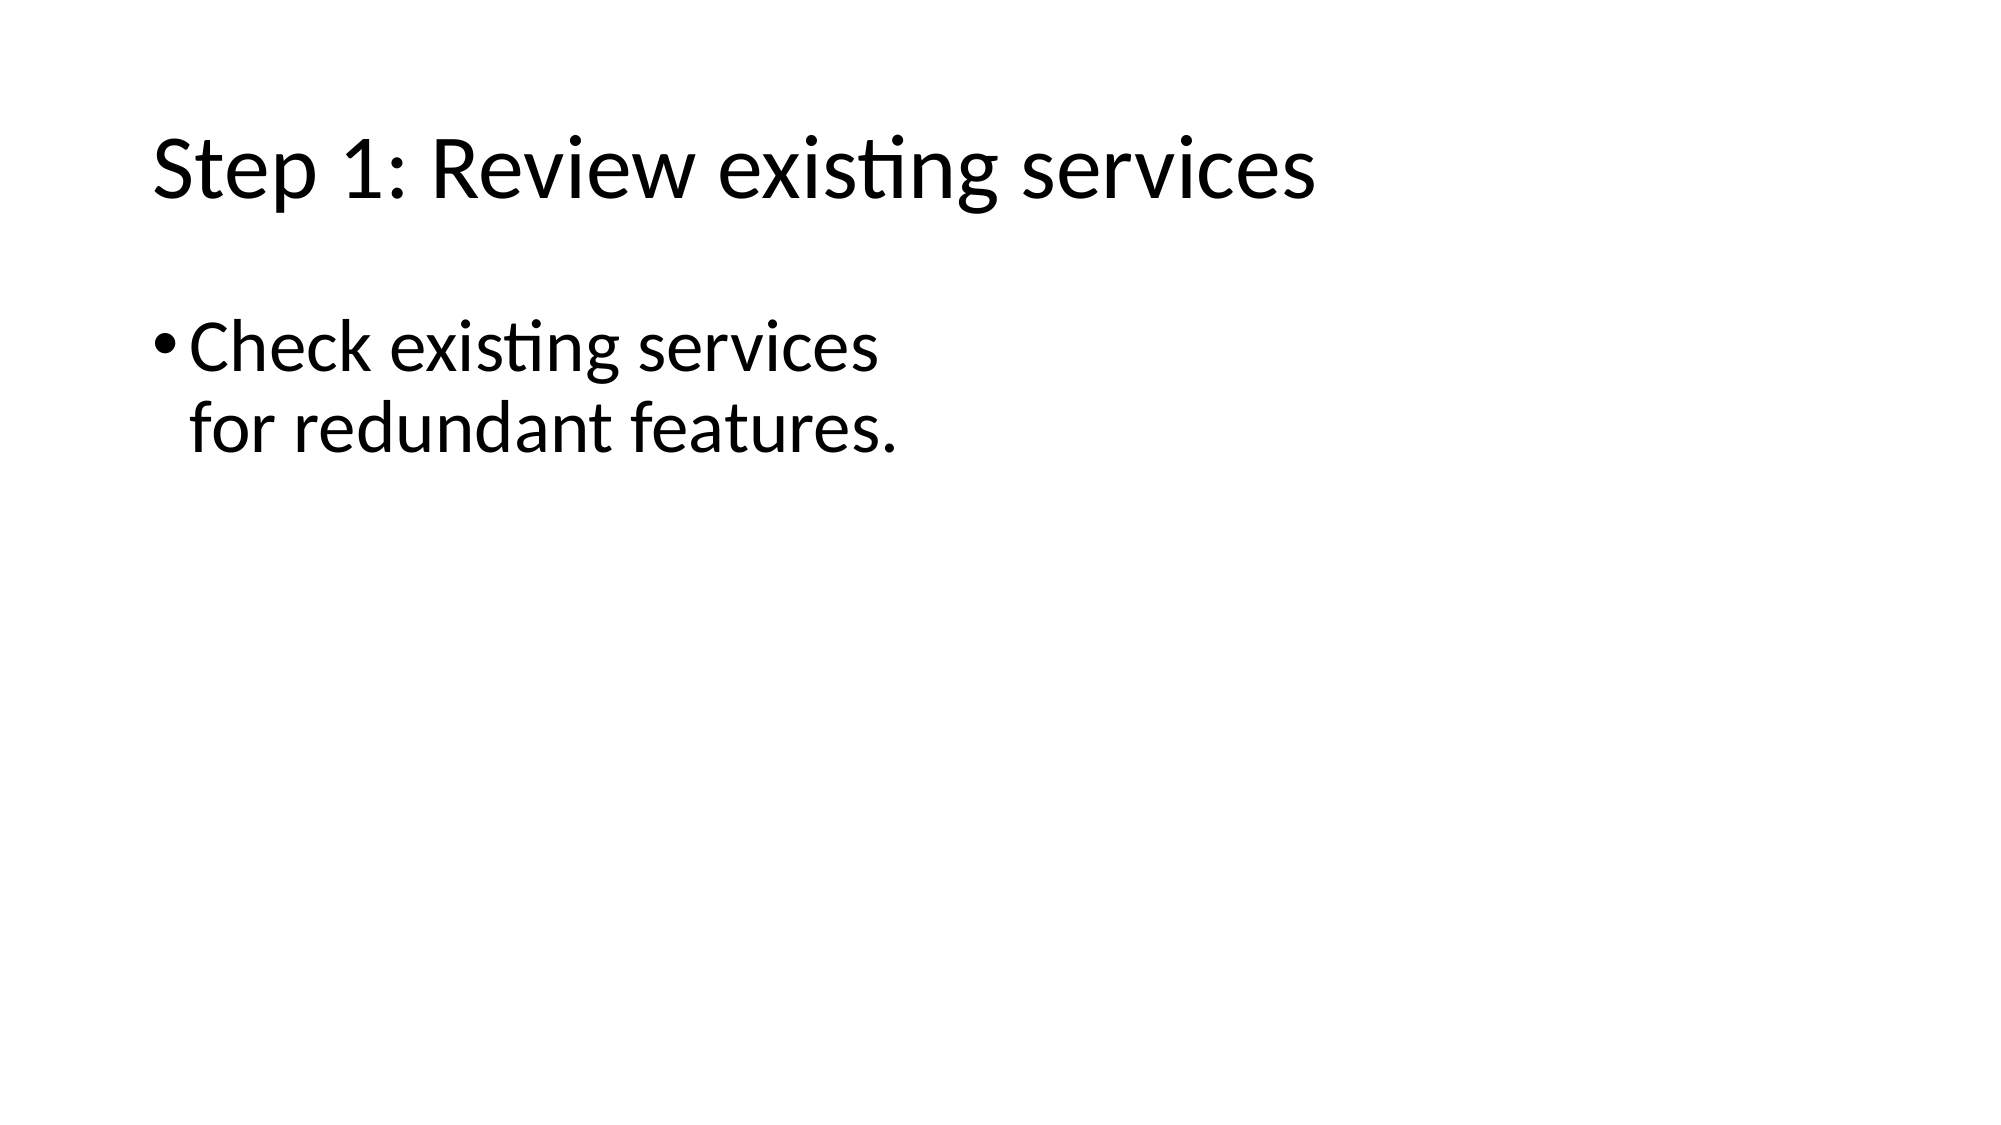

# Step 1: Review existing services
Check existing services for redundant features.